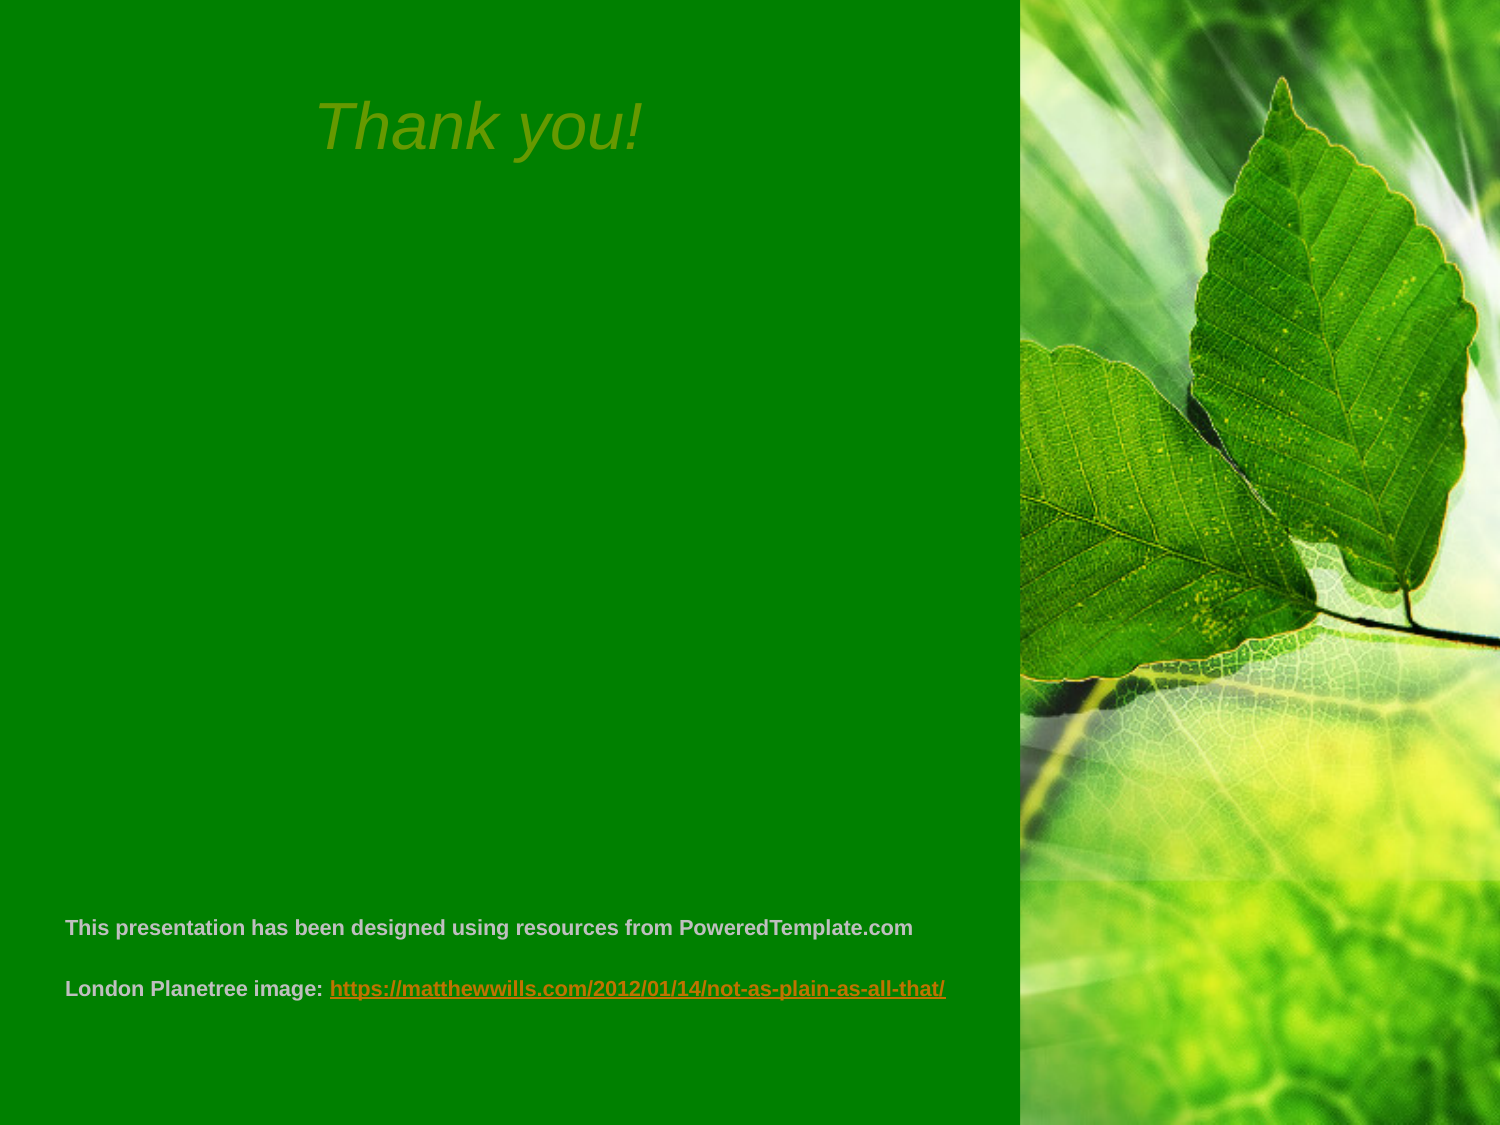

# Thank you!

This presentation has been designed using resources from PoweredTemplate.com

London Planetree image: https://matthewwills.com/2012/01/14/not-as-plain-as-all-that/